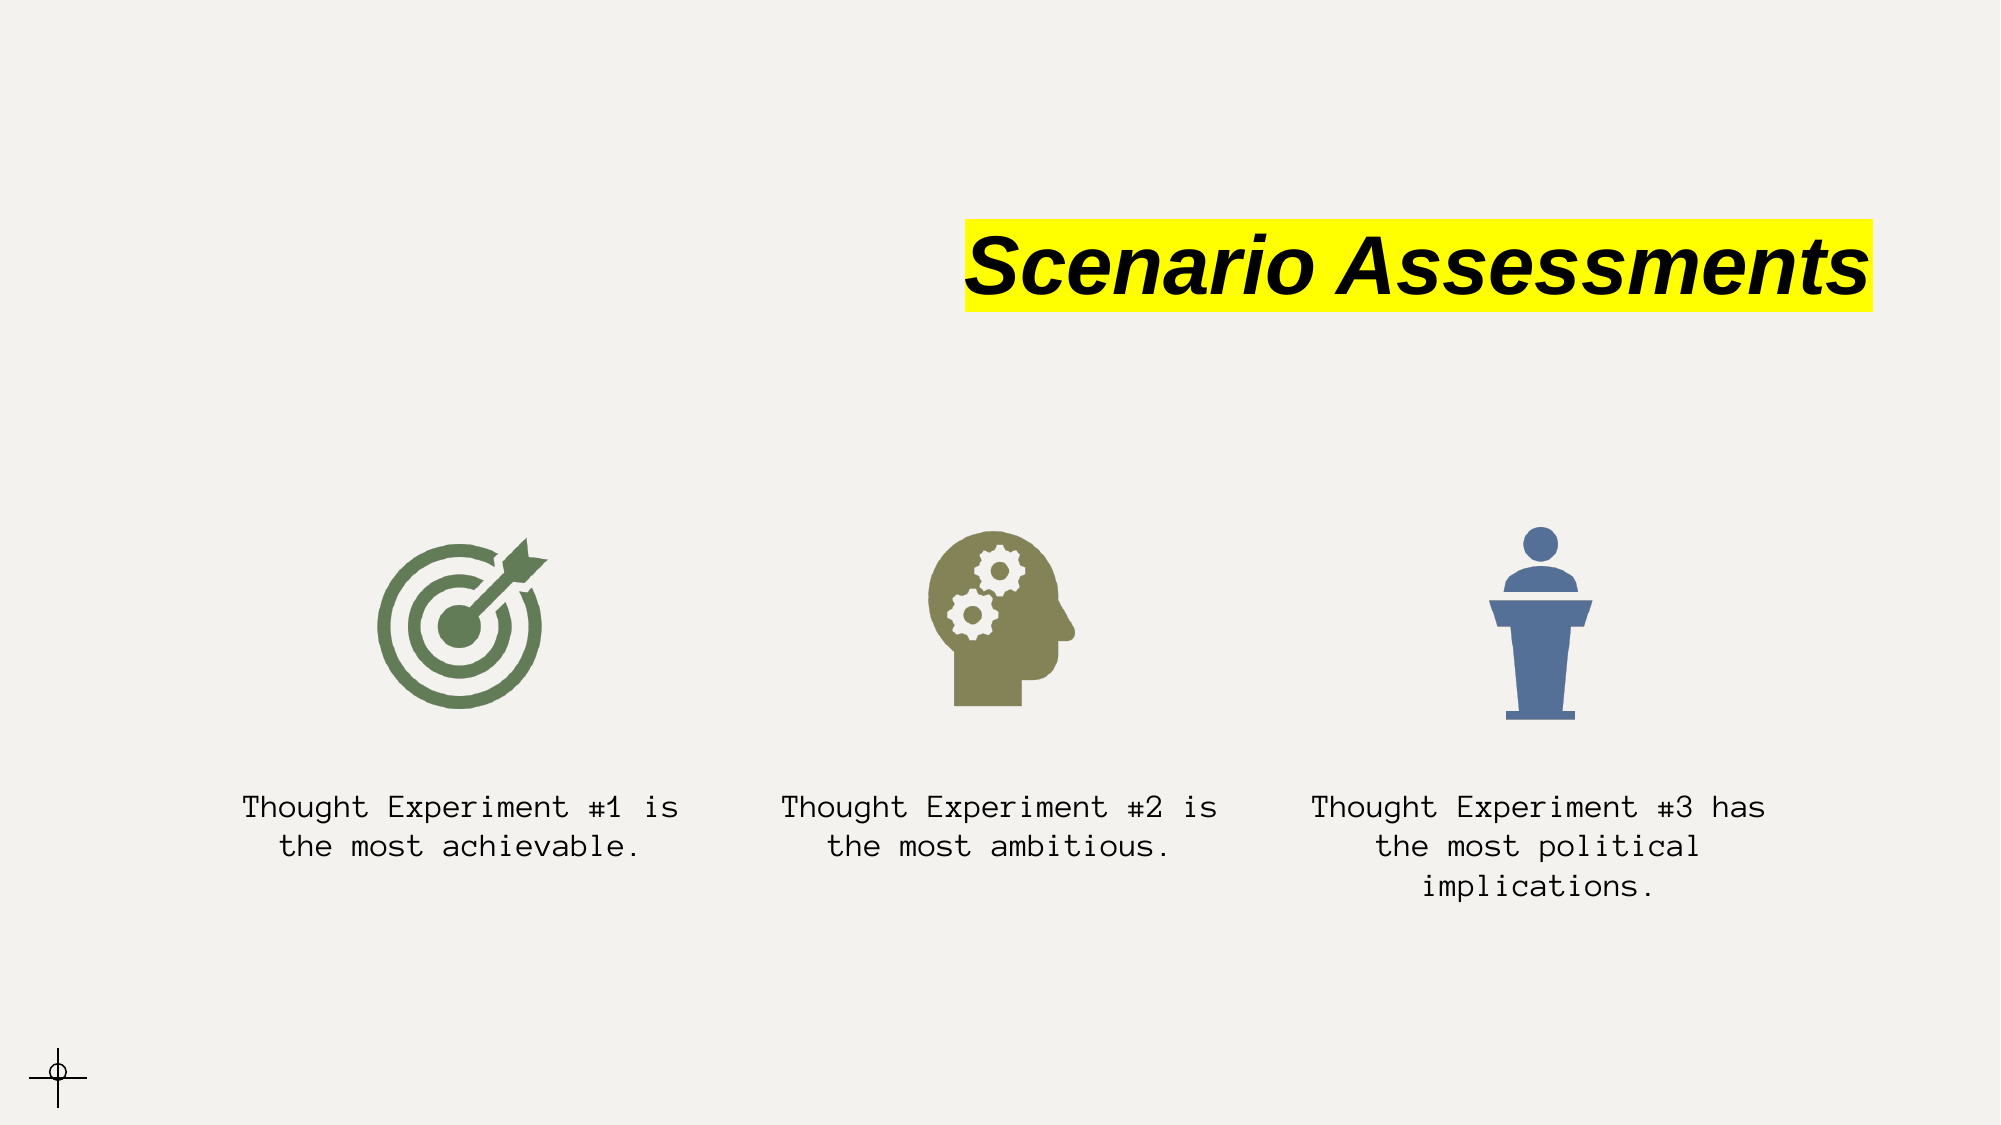

# Scenario Assessments
Thought Experiment #1 is the most achievable.
Thought Experiment #2 is the most ambitious.
Thought Experiment #3 has the most political implications.